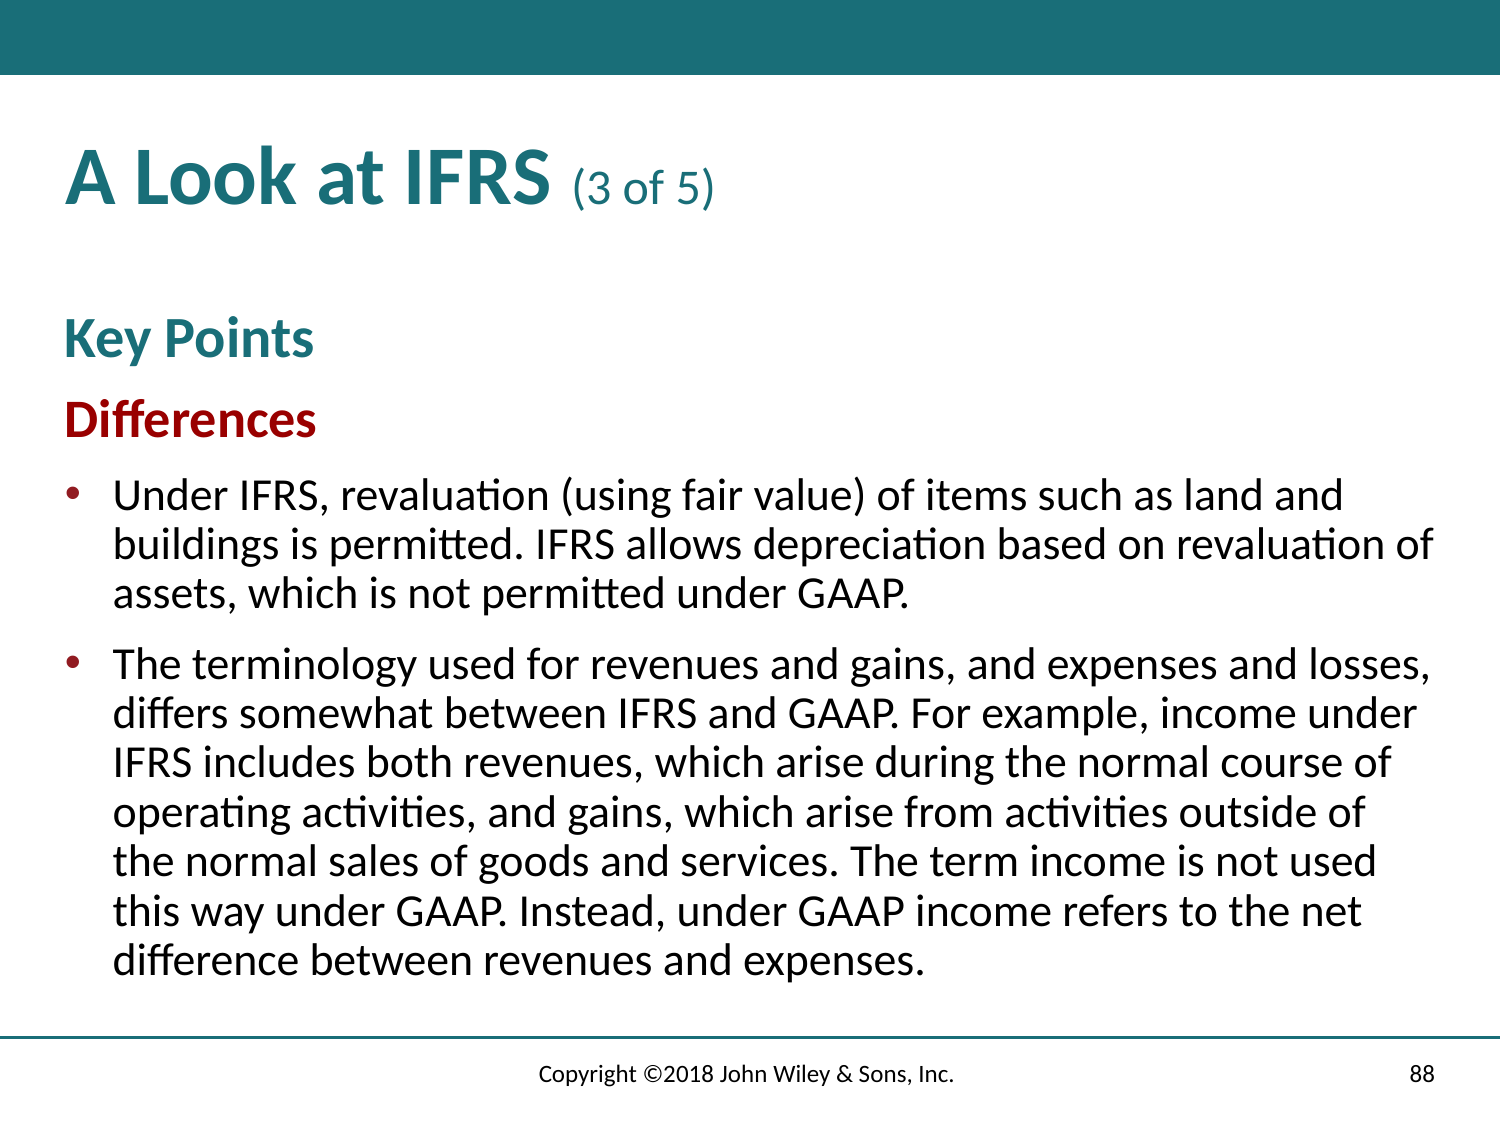

# A Look at I F R S (3 of 5)
Key Points
Differences
Under I F R S, revaluation (using fair value) of items such as land and buildings is permitted. I F R S allows depreciation based on revaluation of assets, which is not permitted under G A A P.
The terminology used for revenues and gains, and expenses and losses, differs somewhat between I F R S and G A A P. For example, income under I F R S includes both revenues, which arise during the normal course of operating activities, and gains, which arise from activities outside of the normal sales of goods and services. The term income is not used this way under G A A P. Instead, under G A A P income refers to the net difference between revenues and expenses.
Copyright ©2018 John Wiley & Sons, Inc.
88